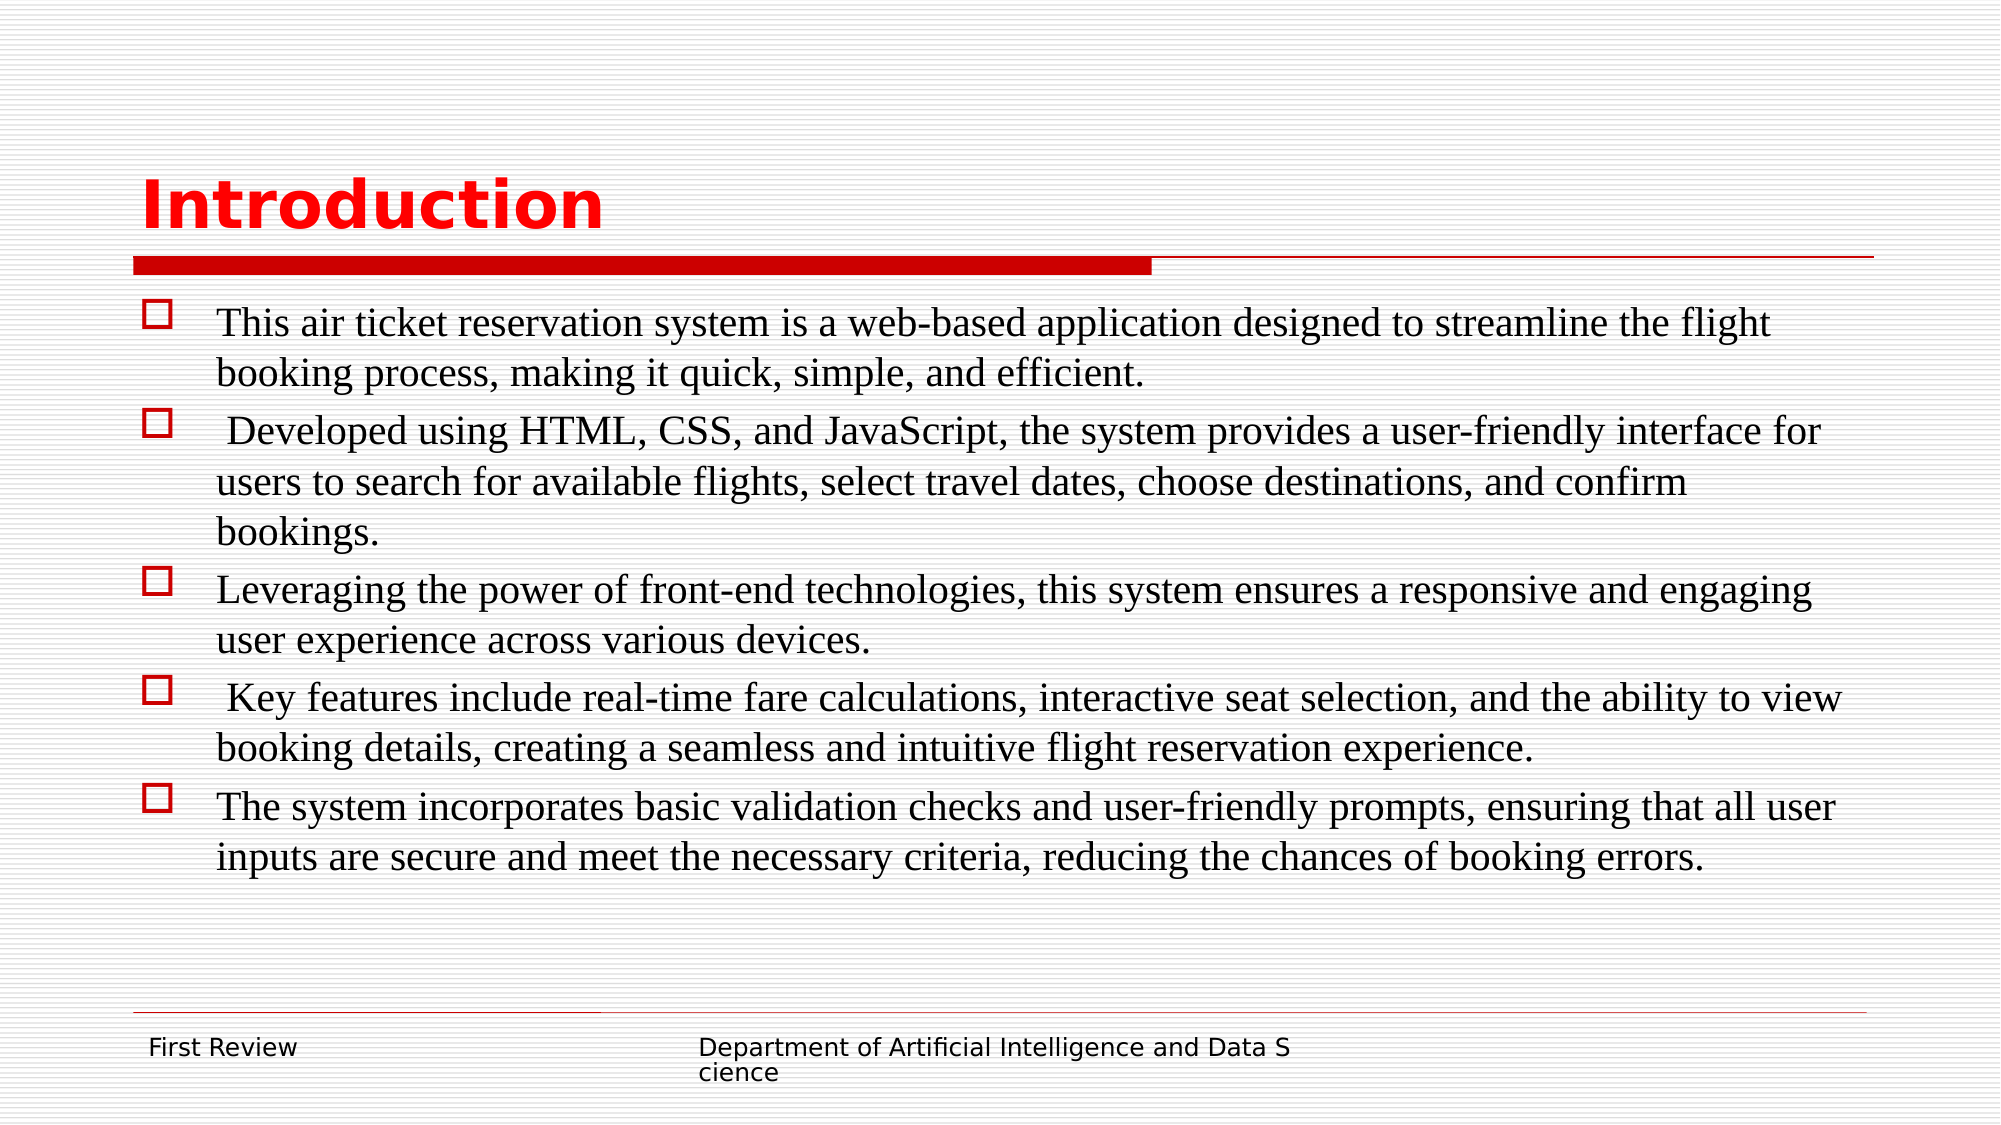

# Introduction
This air ticket reservation system is a web-based application designed to streamline the flight booking process, making it quick, simple, and efficient.
 Developed using HTML, CSS, and JavaScript, the system provides a user-friendly interface for users to search for available flights, select travel dates, choose destinations, and confirm bookings.
Leveraging the power of front-end technologies, this system ensures a responsive and engaging user experience across various devices.
 Key features include real-time fare calculations, interactive seat selection, and the ability to view booking details, creating a seamless and intuitive flight reservation experience.
The system incorporates basic validation checks and user-friendly prompts, ensuring that all user inputs are secure and meet the necessary criteria, reducing the chances of booking errors.

First Review
Department of Artificial Intelligence and Data Science
2